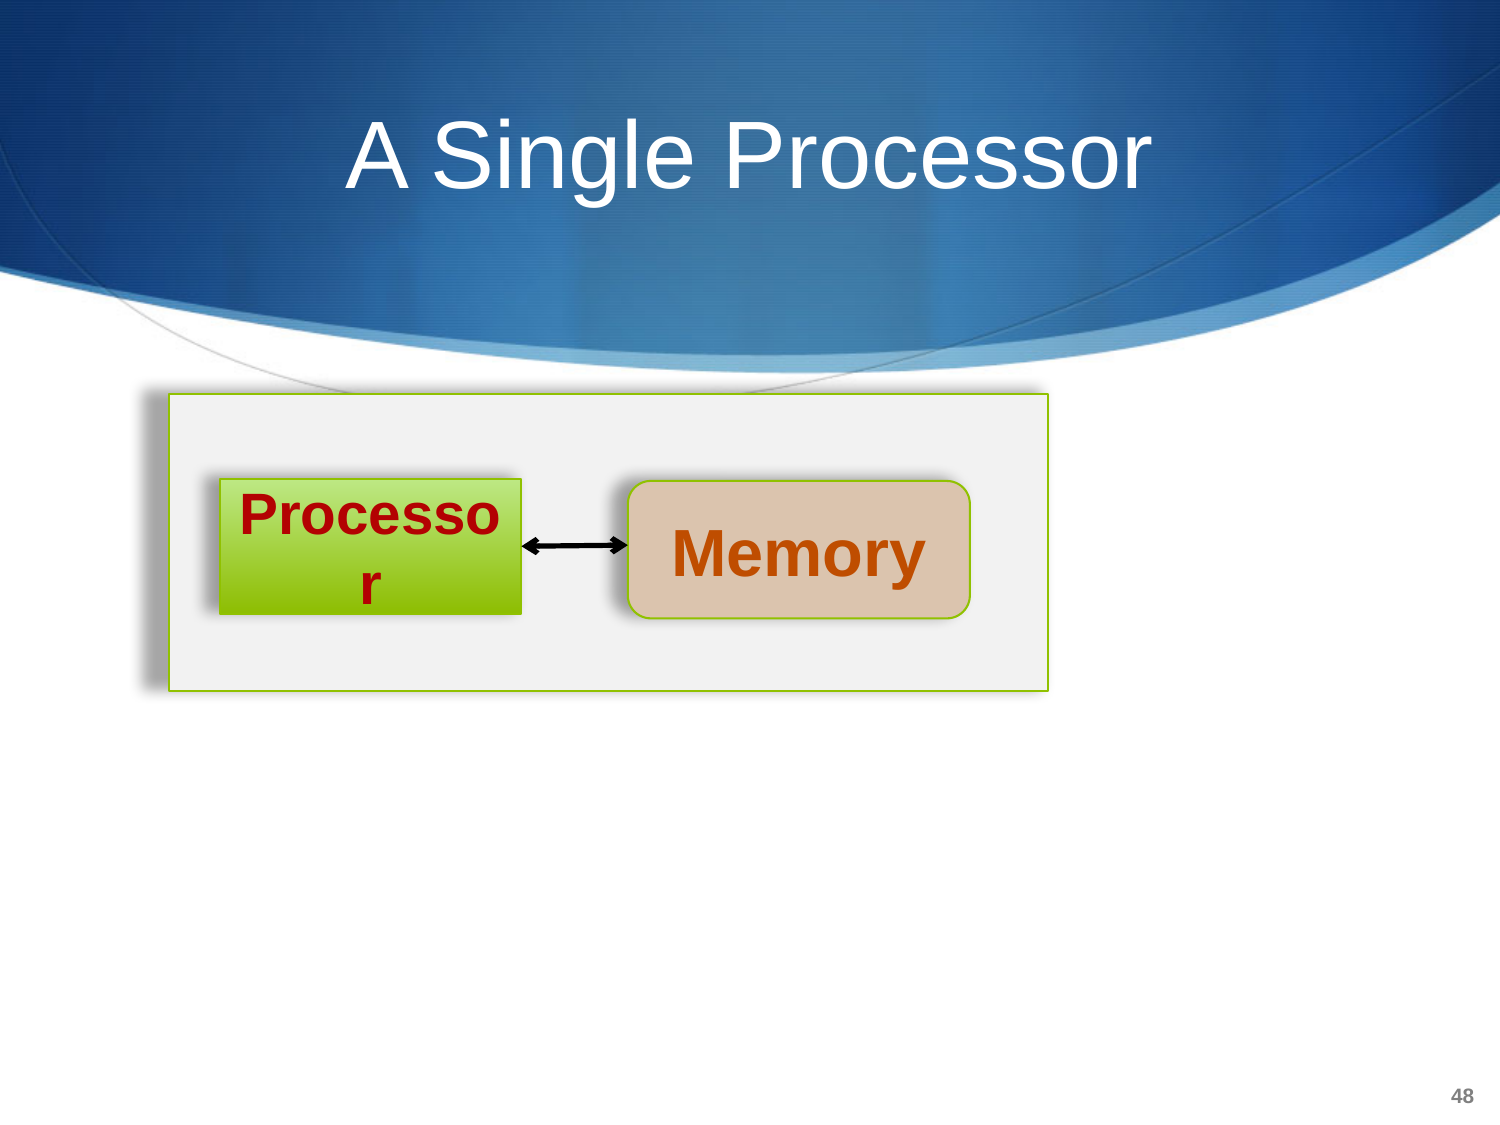

# A Single Processor

Processor
Memory
48